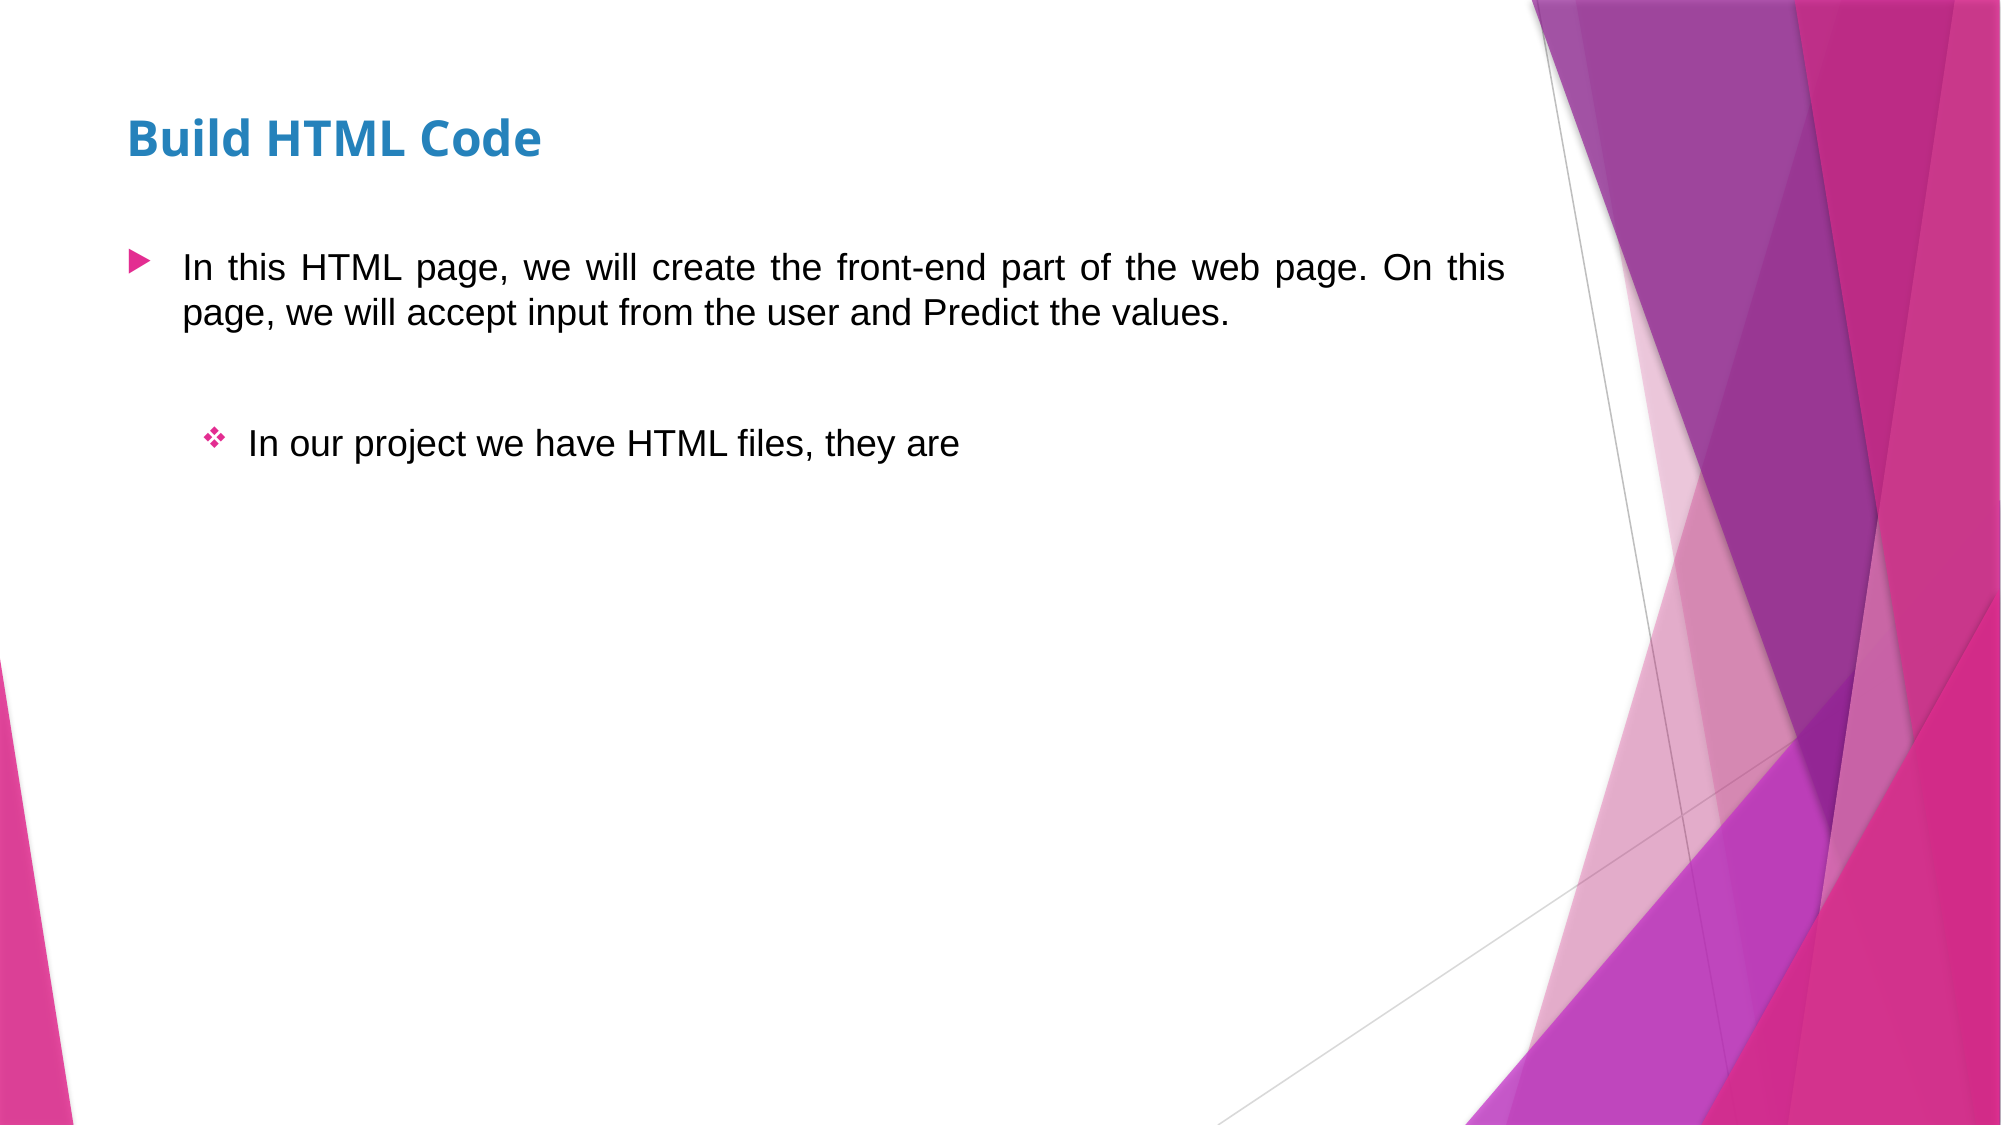

# Build HTML Code
In this HTML page, we will create the front-end part of the web page. On this page, we will accept input from the user and Predict the values.

In our project we have HTML files, they are